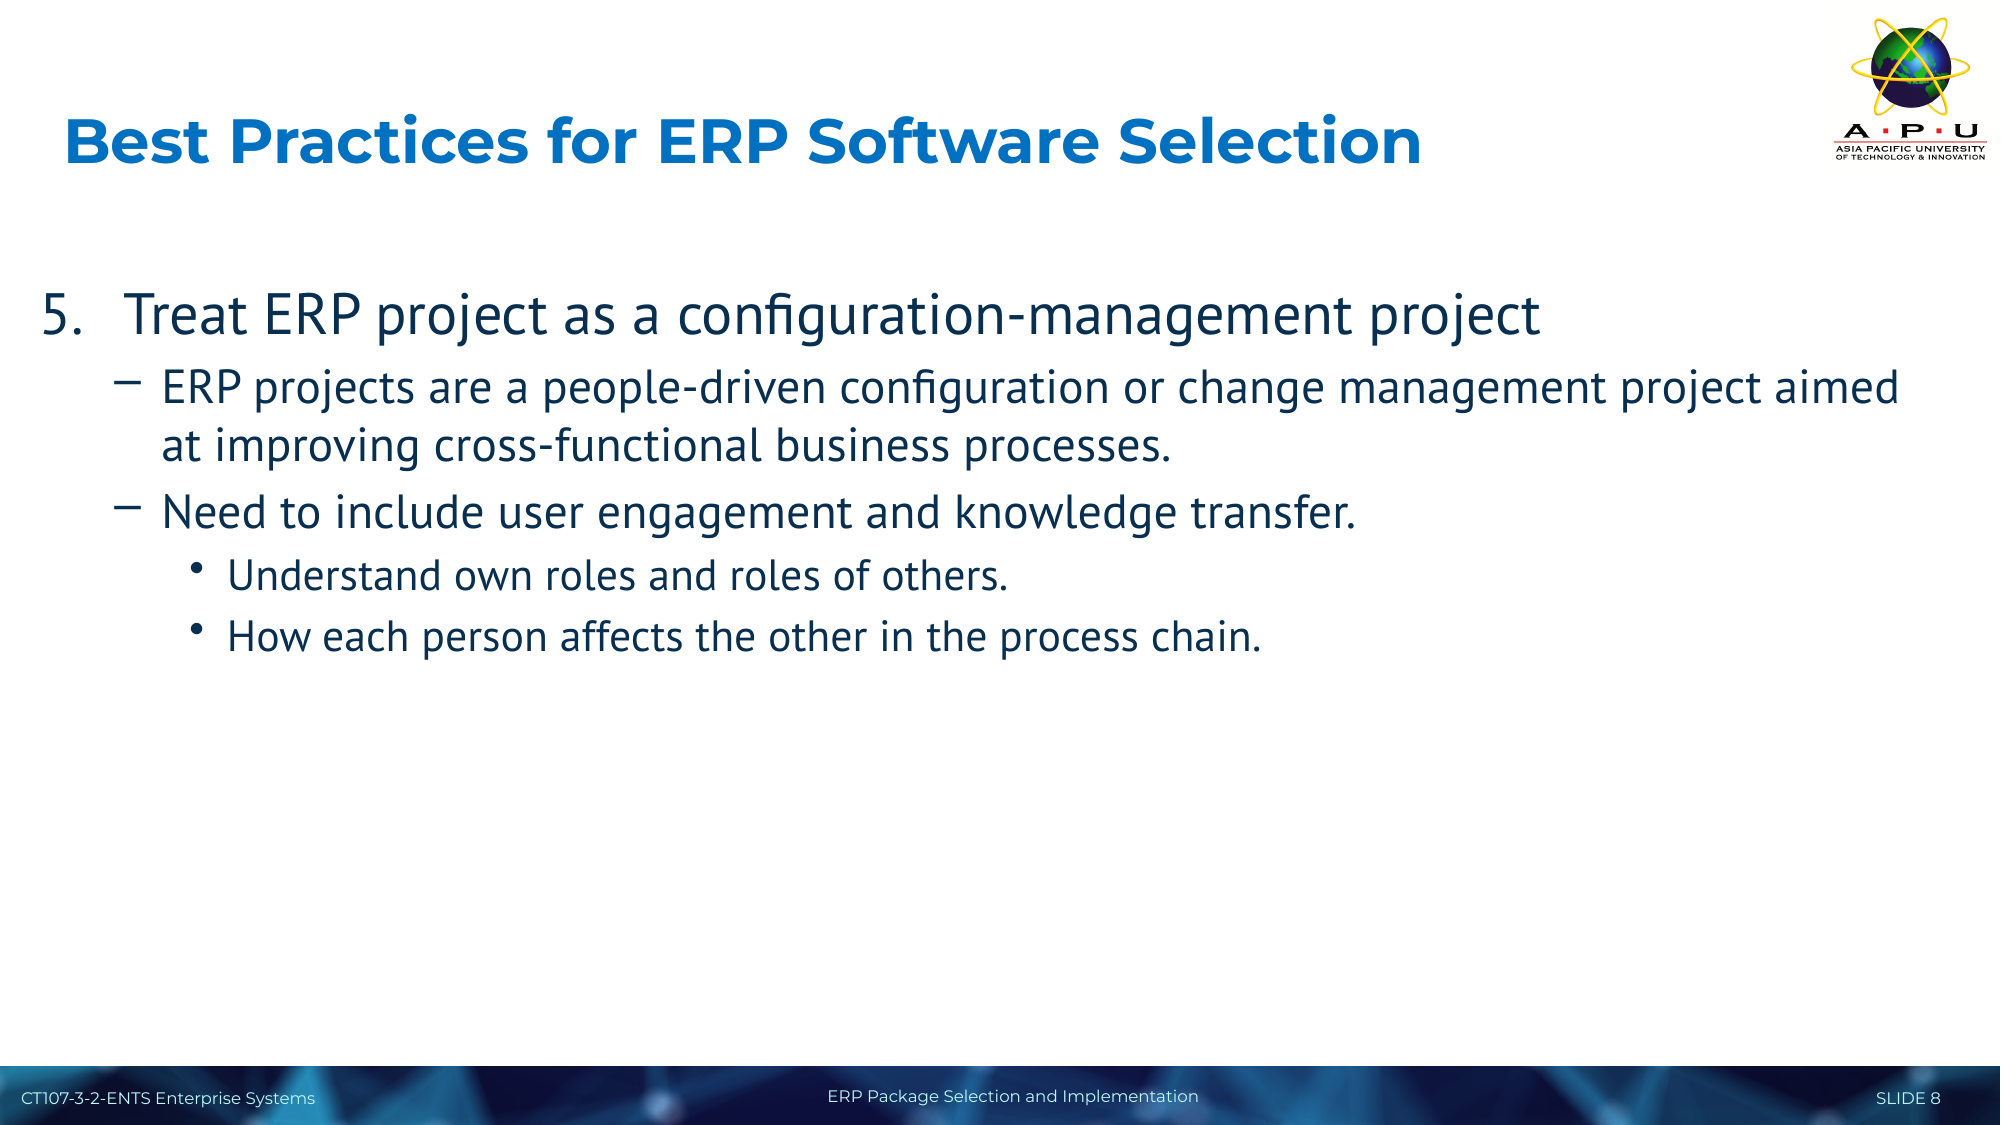

# Best Practices for ERP Software Selection
Treat ERP project as a configuration-management project
ERP projects are a people-driven configuration or change management project aimed at improving cross-functional business processes.
Need to include user engagement and knowledge transfer.
Understand own roles and roles of others.
How each person affects the other in the process chain.